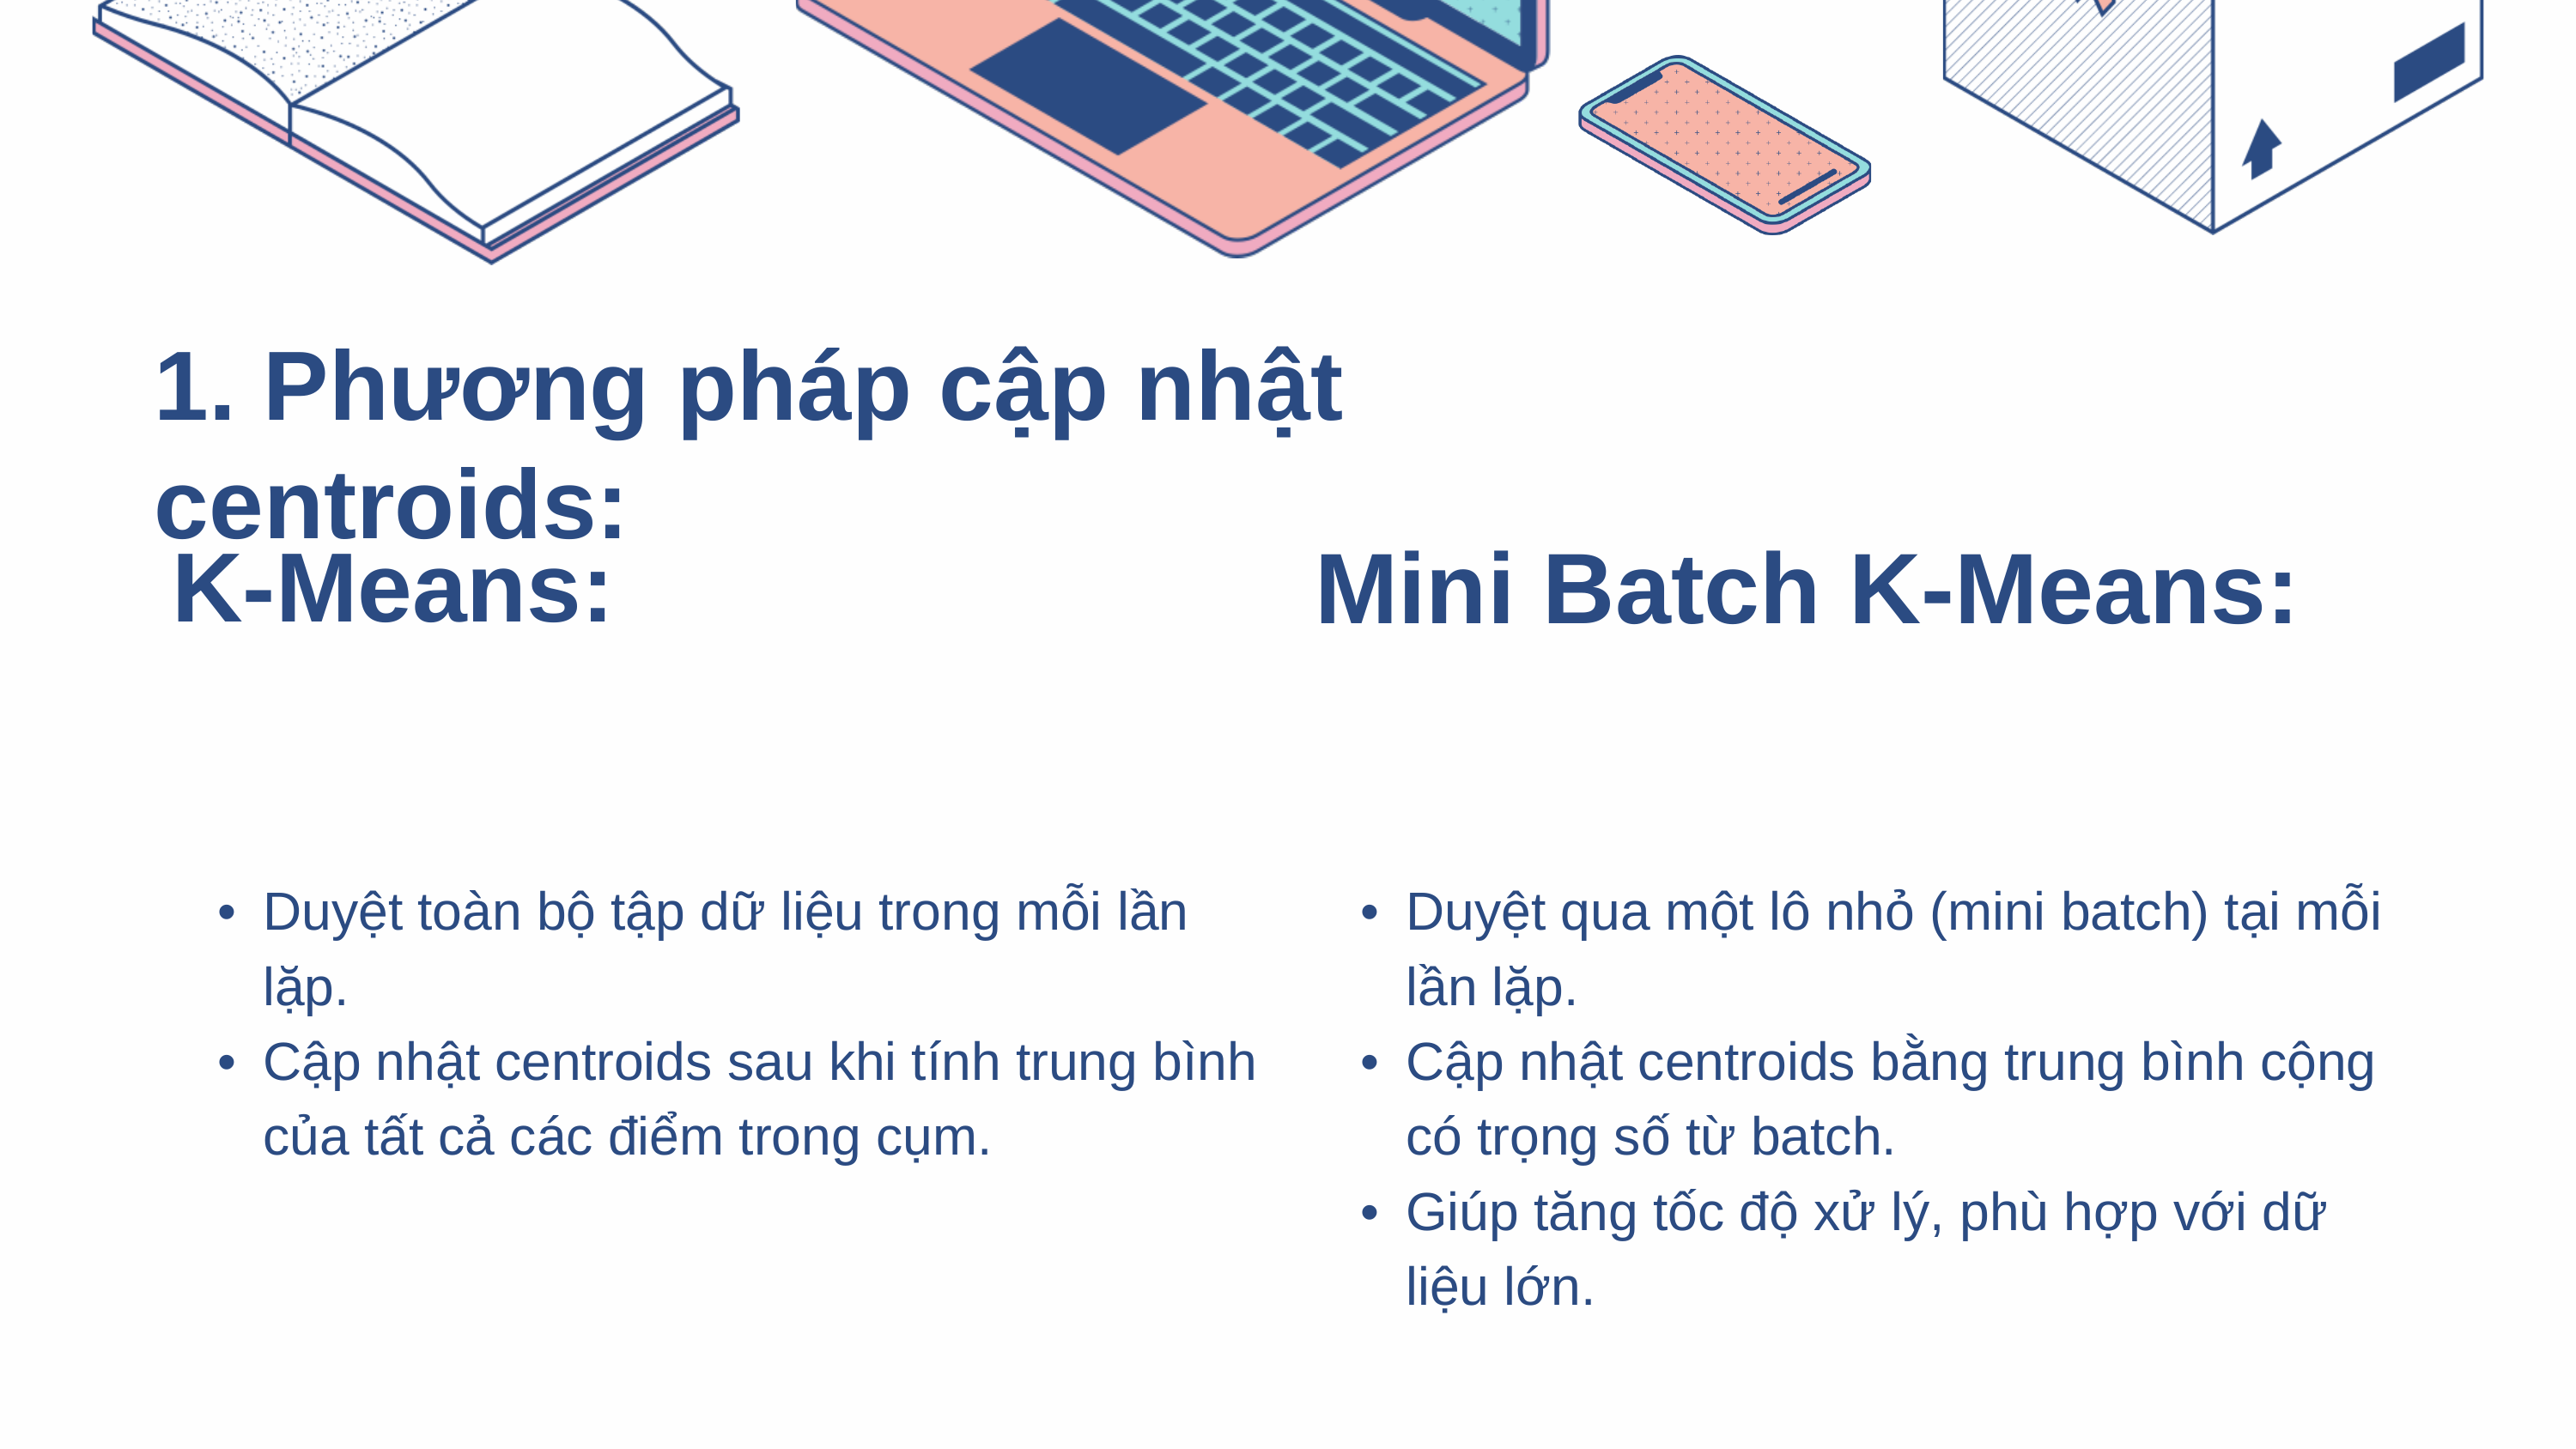

1. Phương pháp cập nhật centroids:
| K-Means: | Mini Batch K-Means: |
| --- | --- |
| Duyệt toàn bộ tập dữ liệu trong mỗi lần lặp. Cập nhật centroids sau khi tính trung bình của tất cả các điểm trong cụm. | Duyệt qua một lô nhỏ (mini batch) tại mỗi lần lặp. Cập nhật centroids bằng trung bình cộng có trọng số từ batch. Giúp tăng tốc độ xử lý, phù hợp với dữ liệu lớn. |